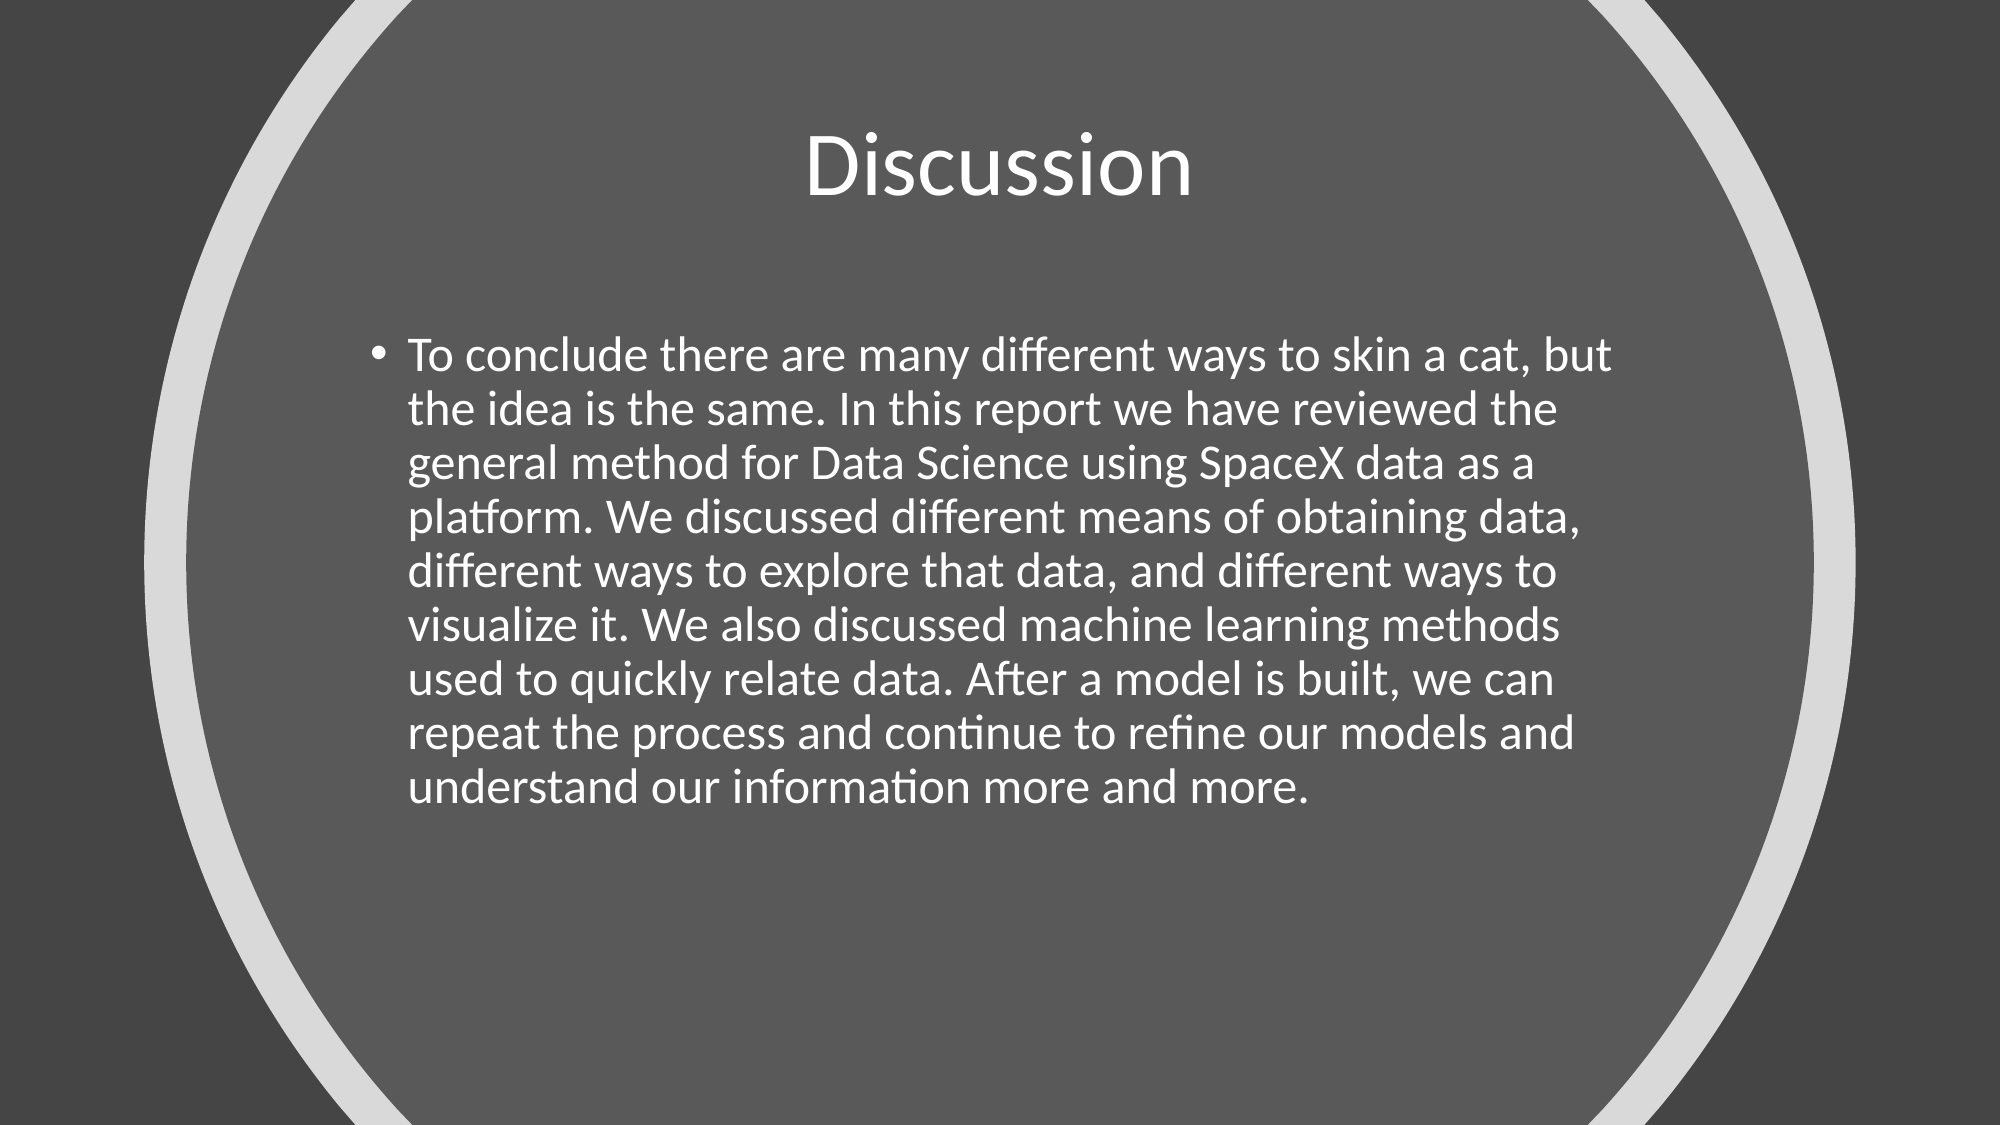

# Discussion
To conclude there are many different ways to skin a cat, but the idea is the same. In this report we have reviewed the general method for Data Science using SpaceX data as a platform. We discussed different means of obtaining data, different ways to explore that data, and different ways to visualize it. We also discussed machine learning methods used to quickly relate data. After a model is built, we can repeat the process and continue to refine our models and understand our information more and more.